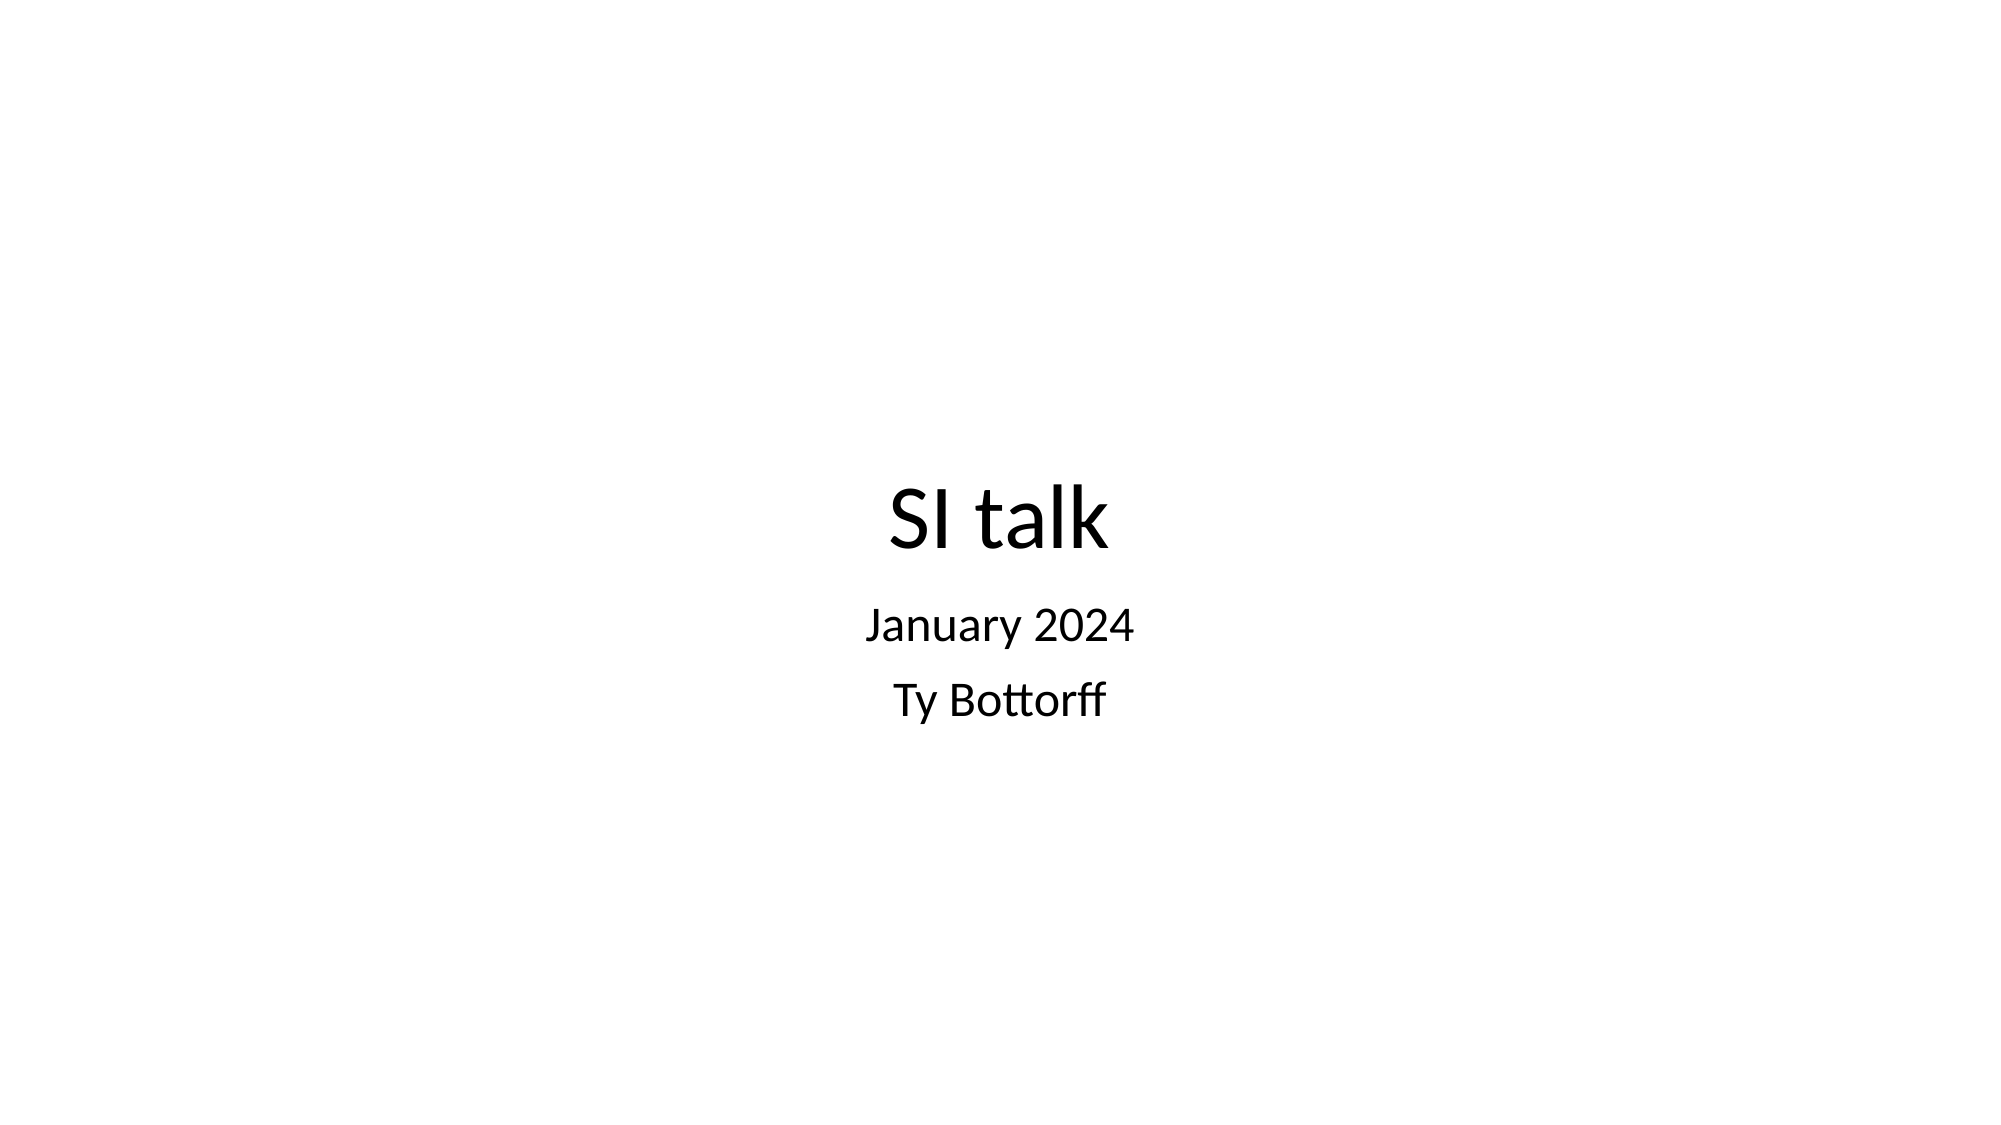

# SI talk
January 2024
Ty Bottorff